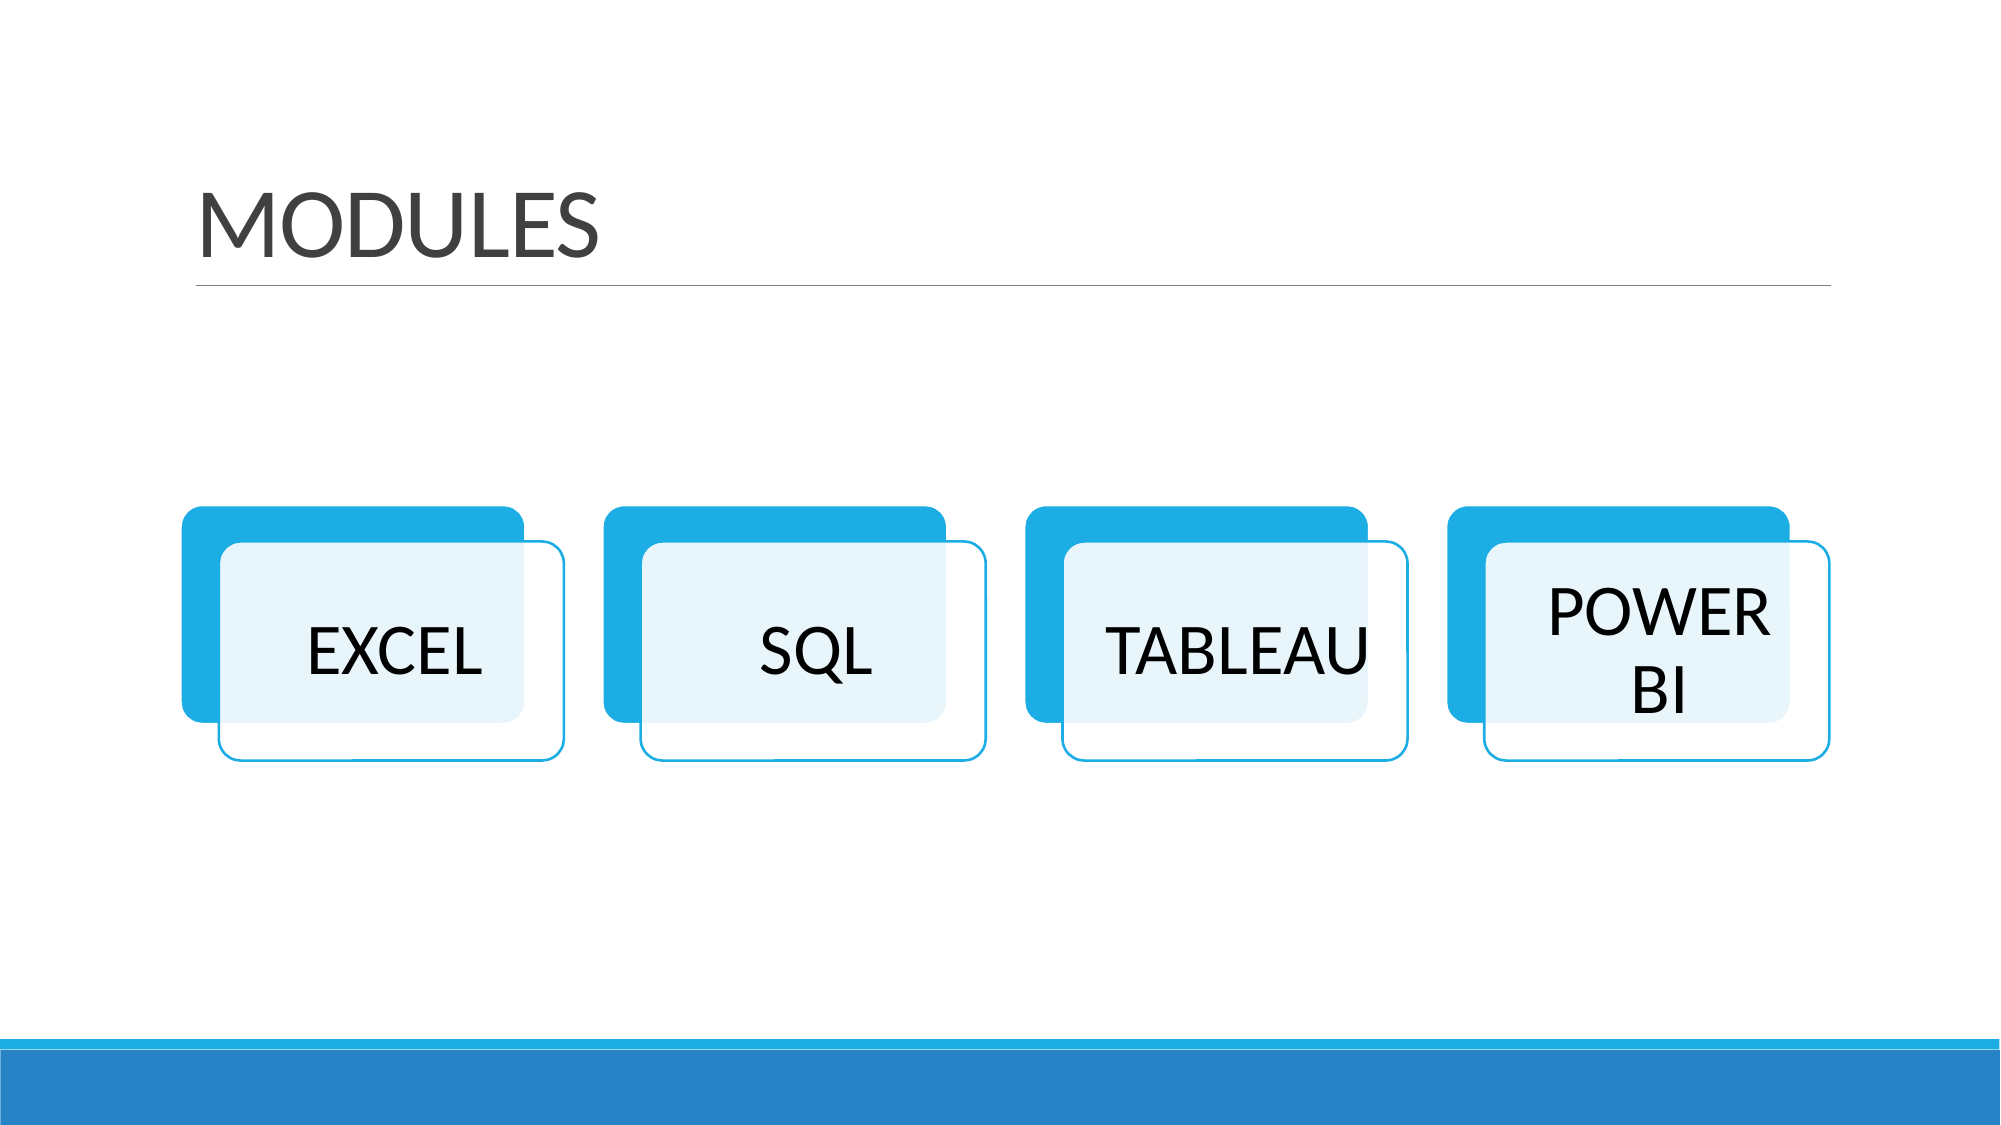

# MODULES
EXCEL
SQL
TABLEAU
POWER BI